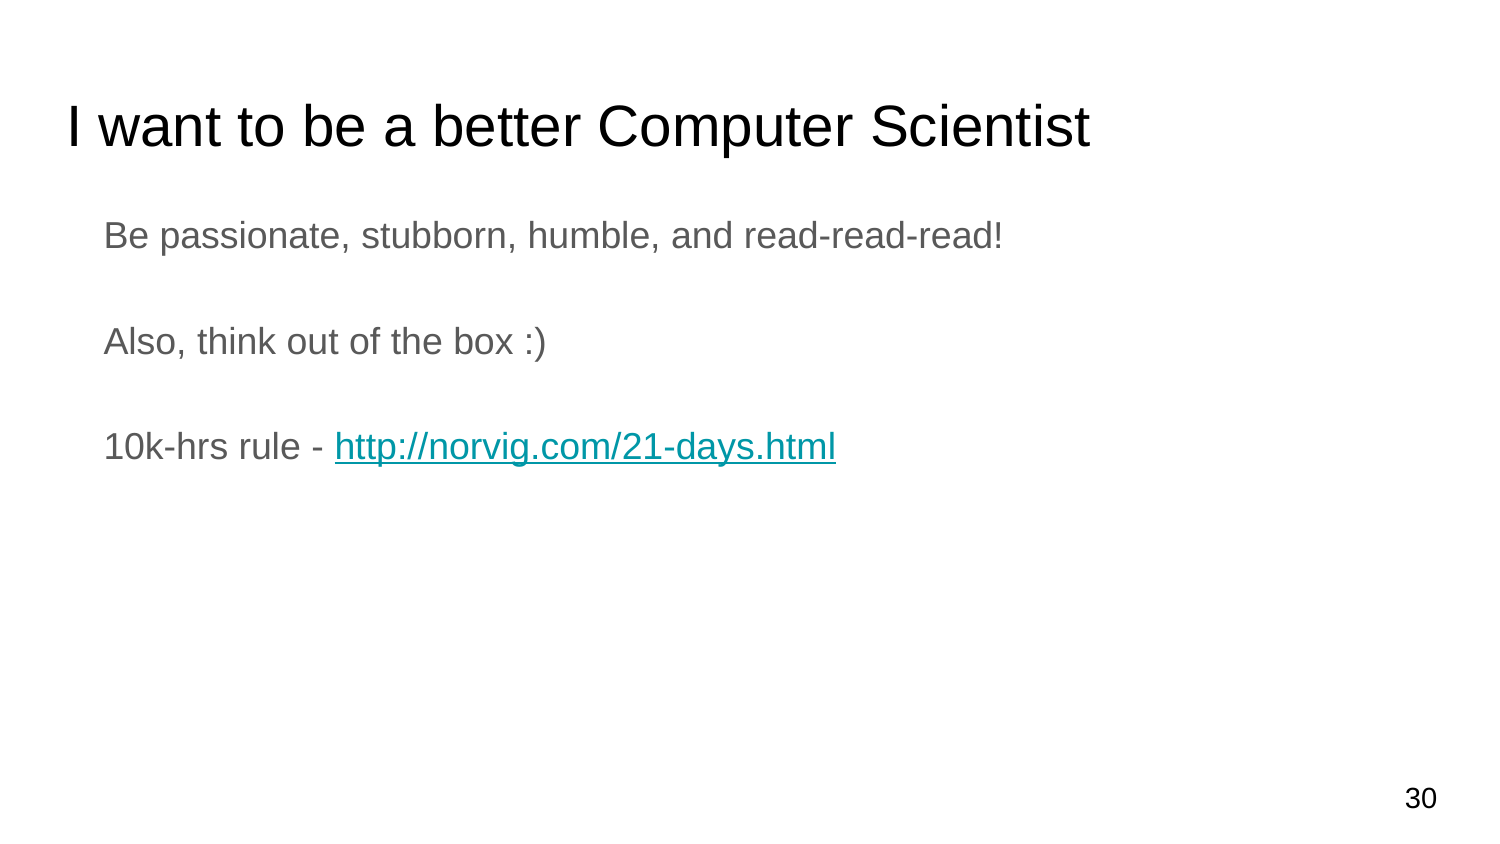

# I want to be a better Computer Scientist
Be passionate, stubborn, humble, and read-read-read!
Also, think out of the box :)
10k-hrs rule - http://norvig.com/21-days.html
30